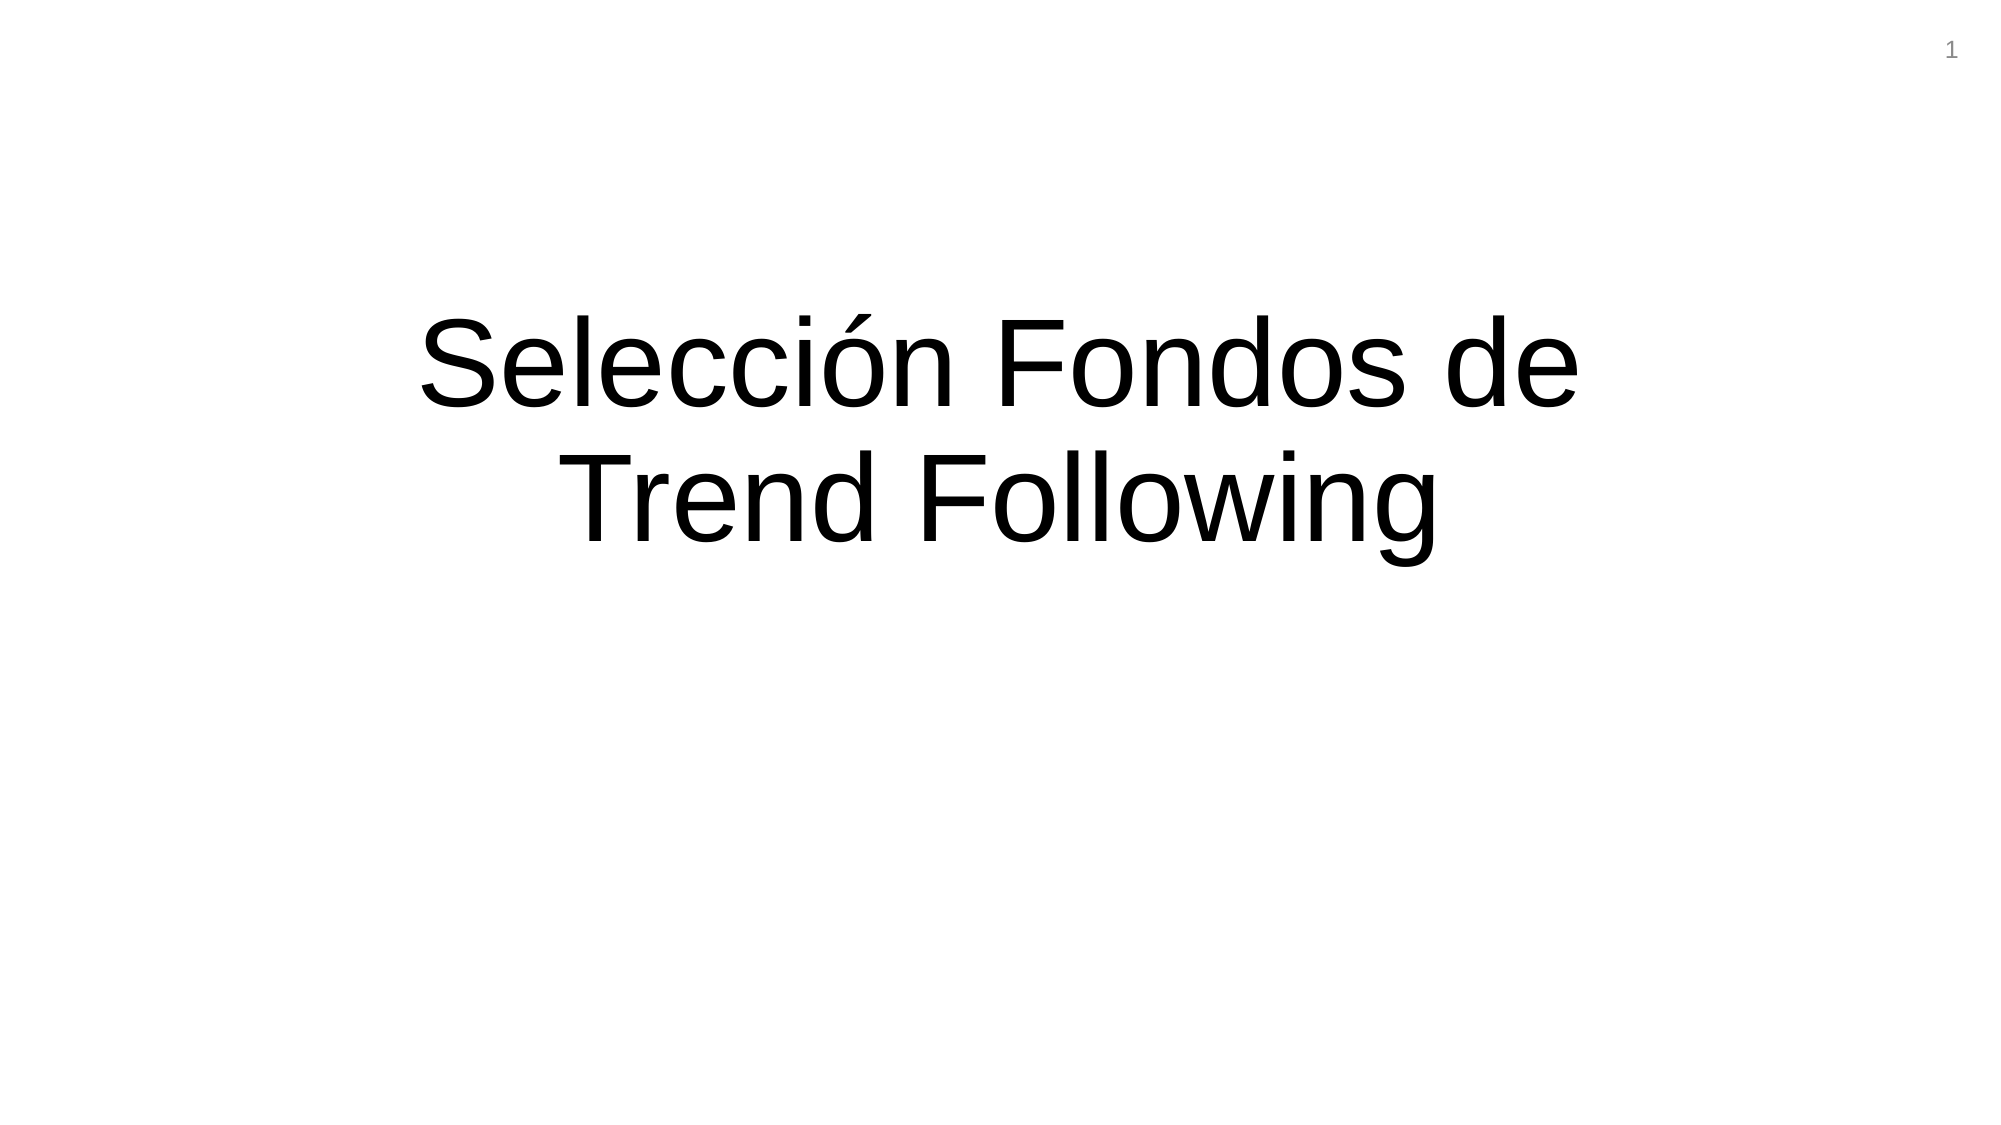

1
# Selección Fondos de Trend Following